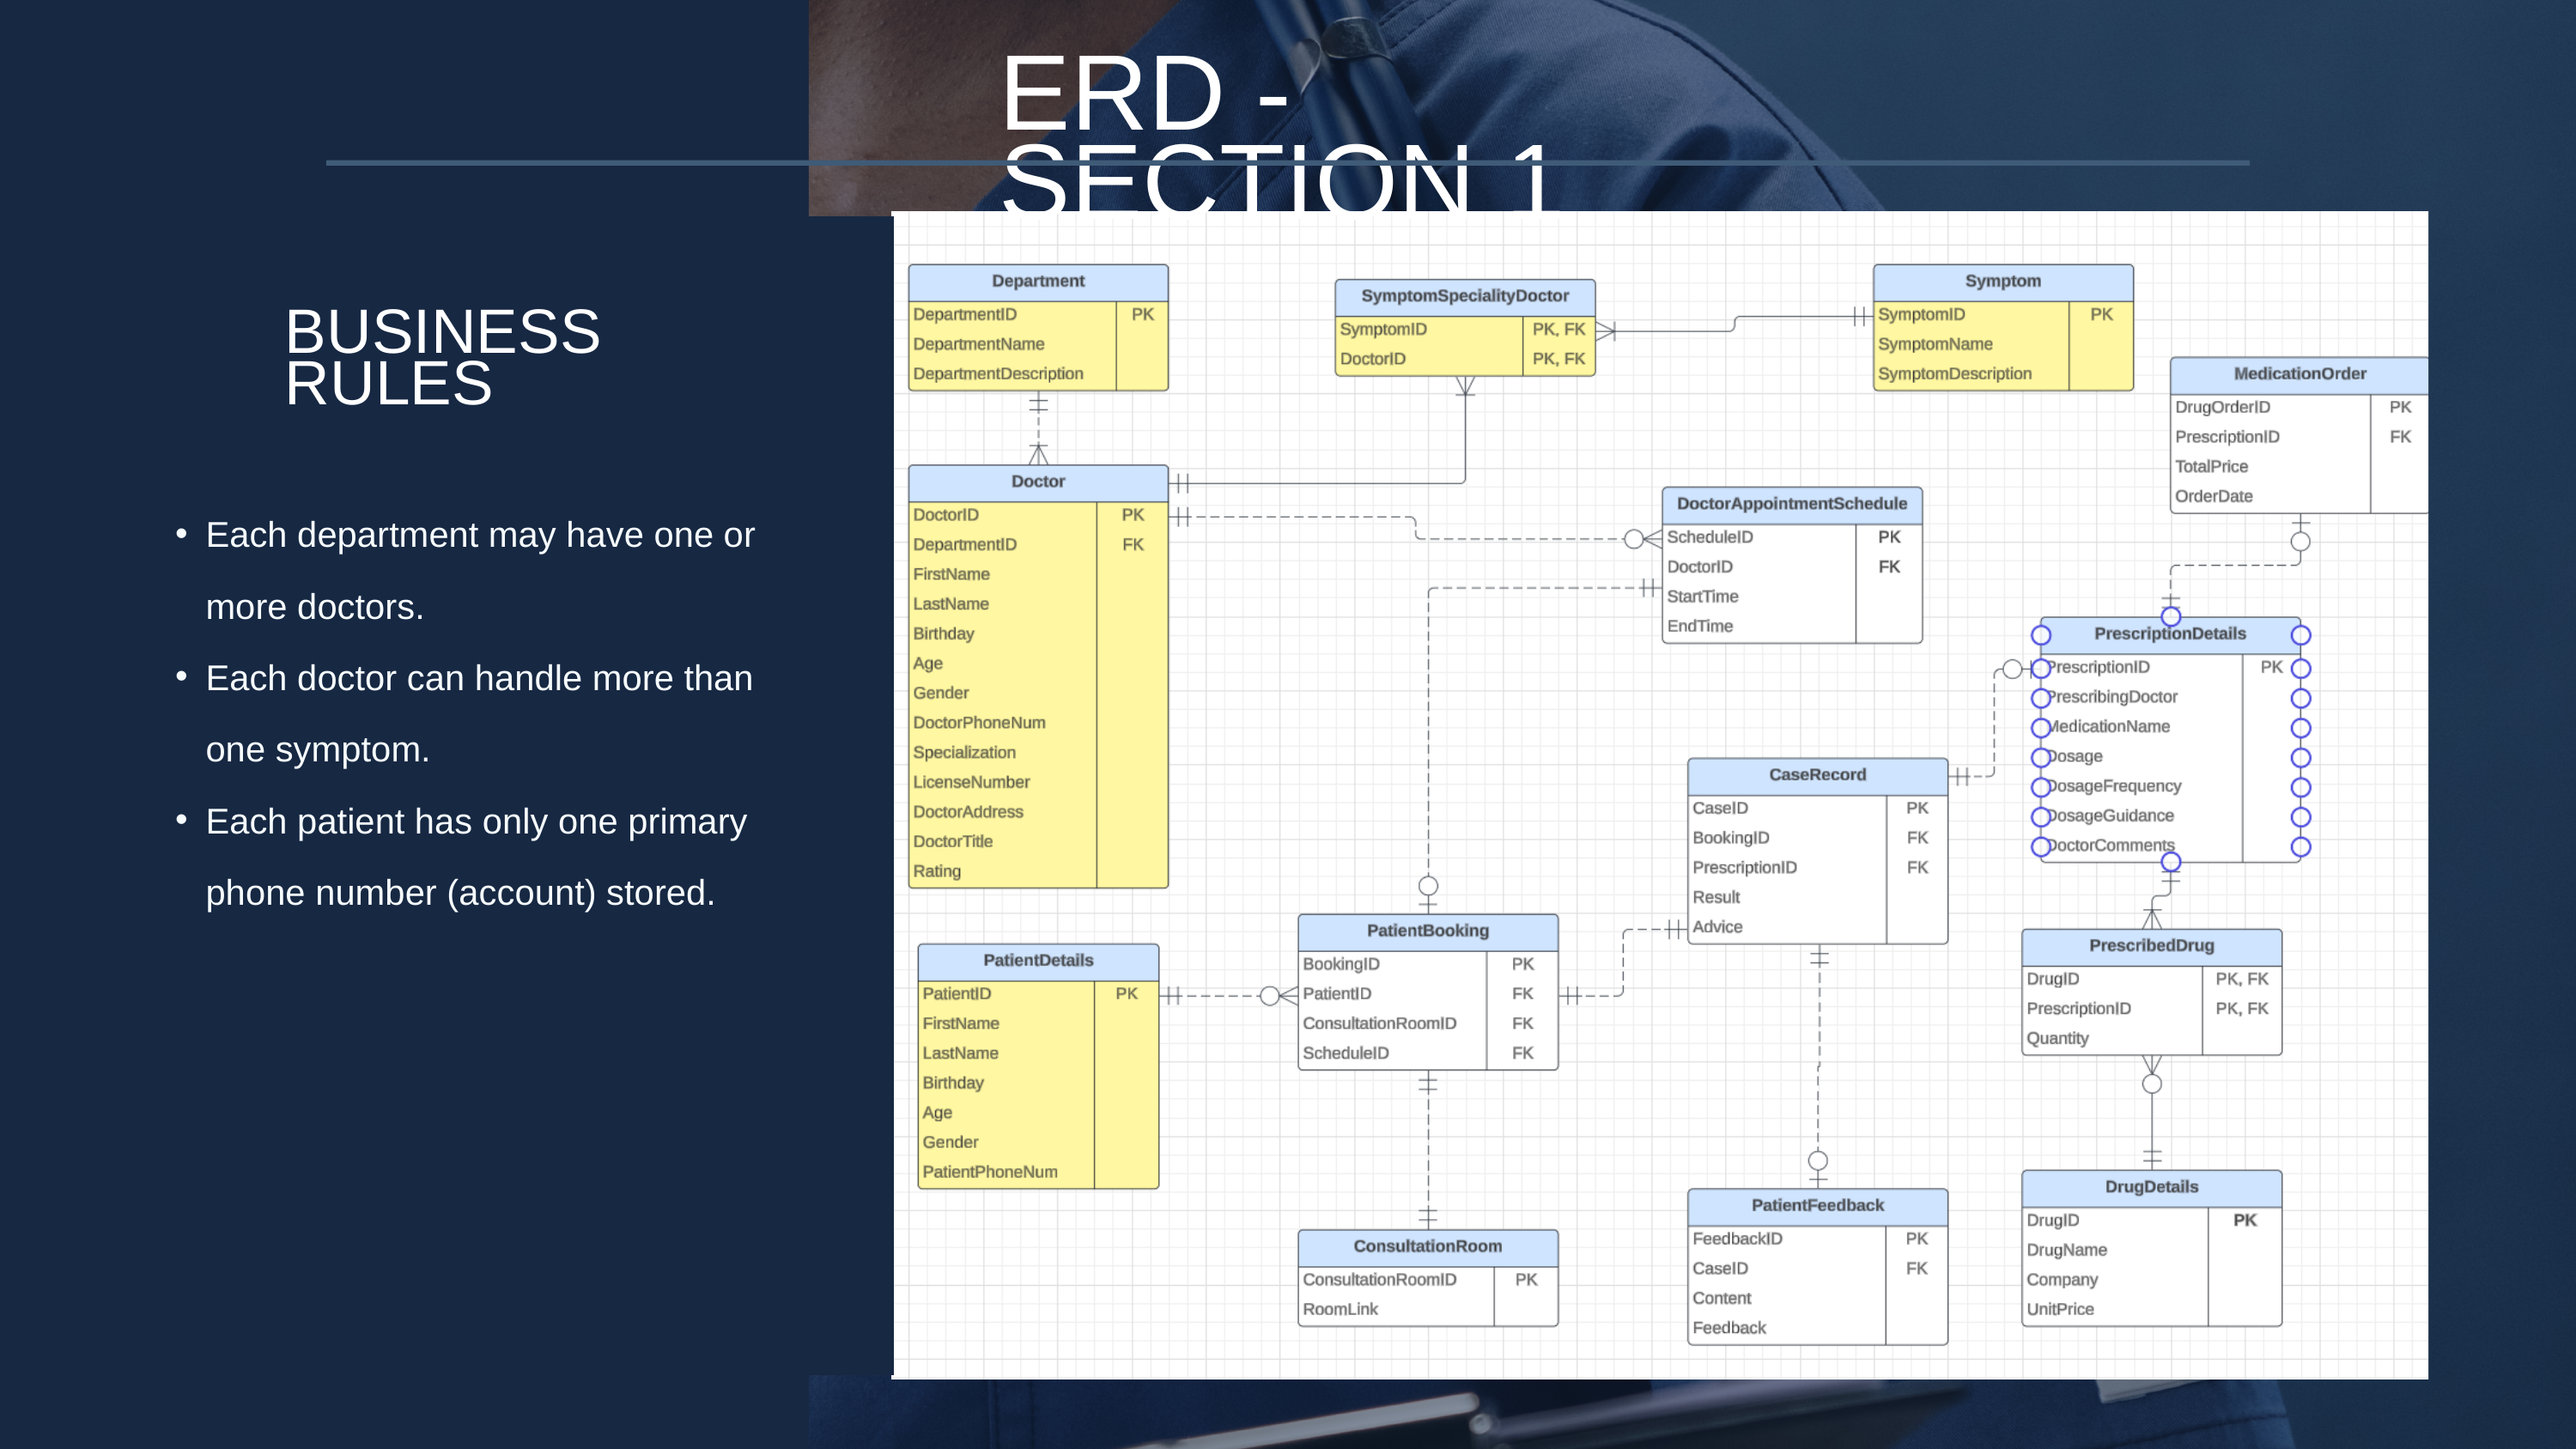

ERD - SECTION 1

BUSINESS RULES

Each department may have one or more doctors.
Each doctor can handle more than one symptom.
Each patient has only one primary phone number (account) stored.